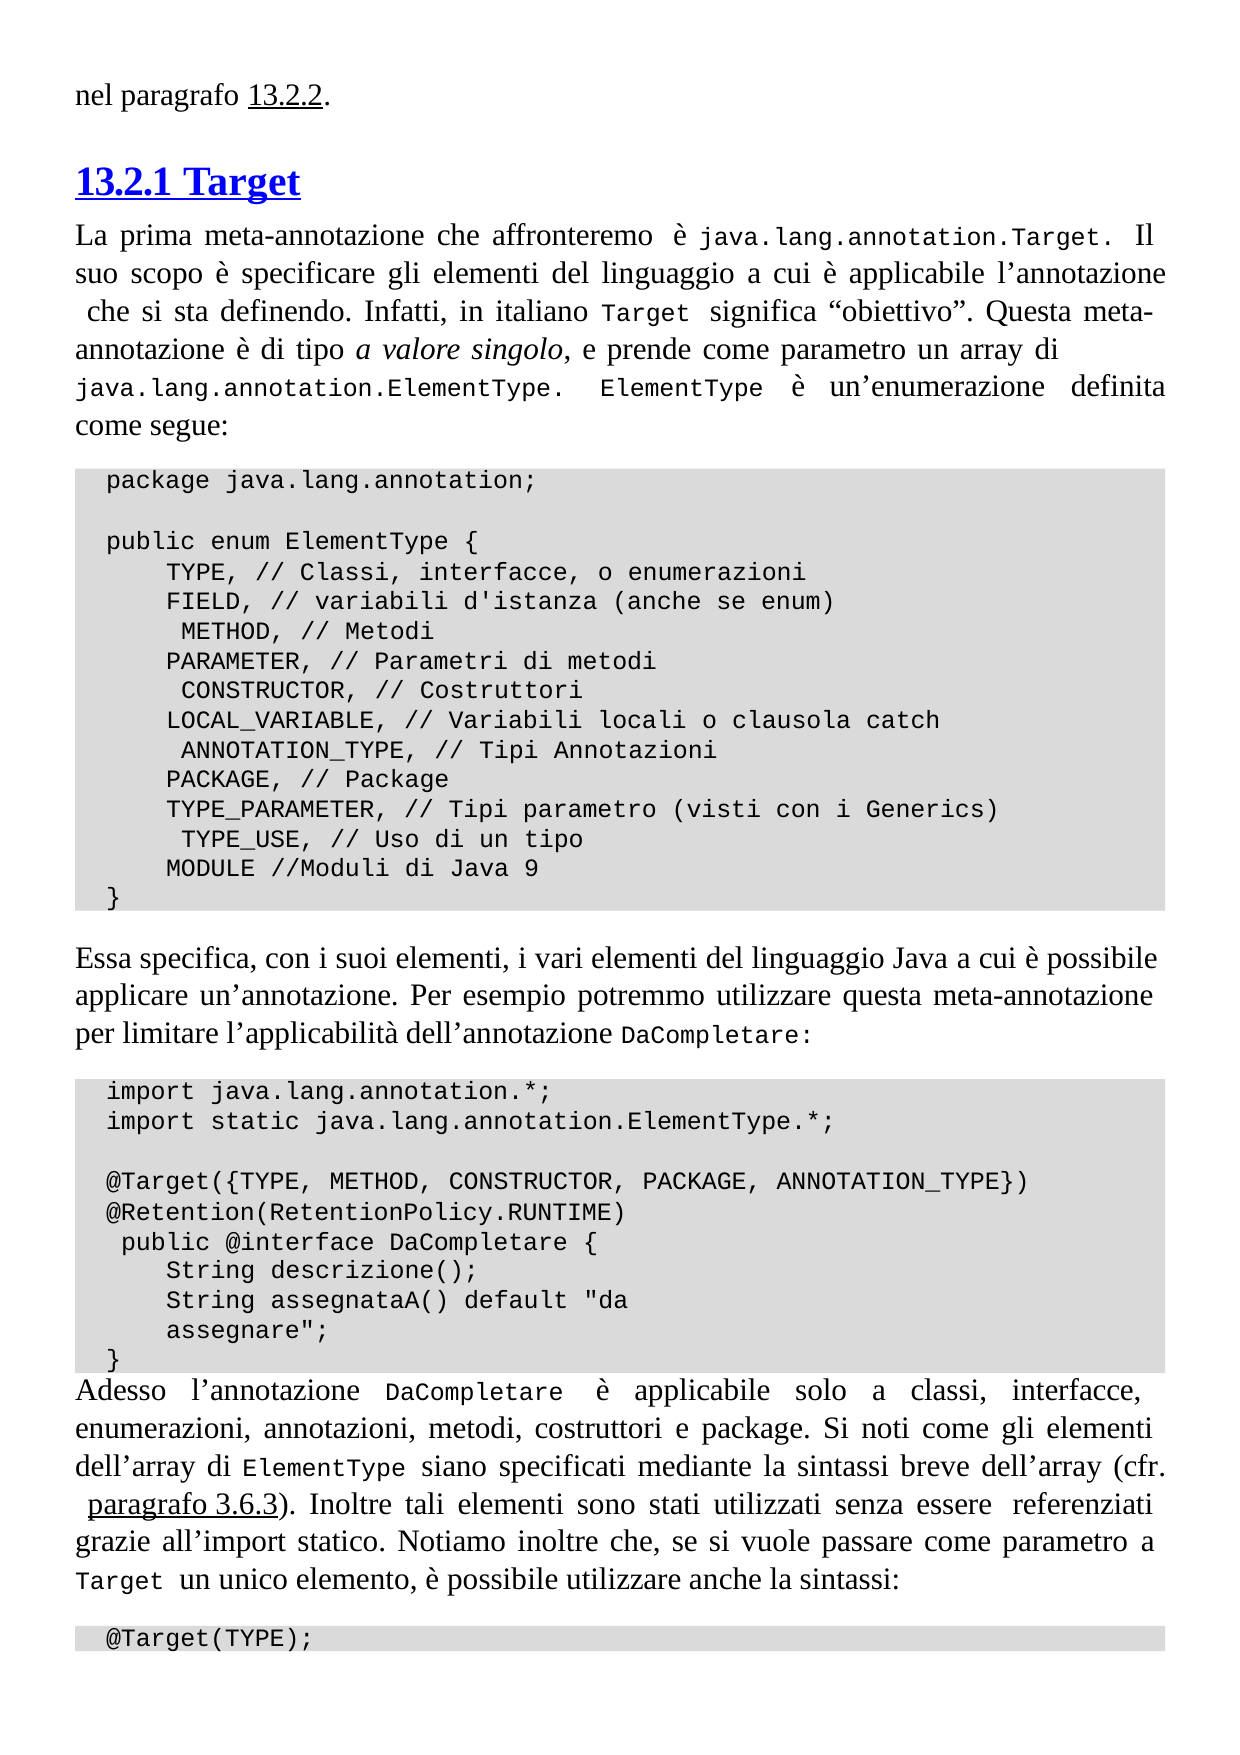

nel paragrafo 13.2.2.

13.2.1 Target
La prima meta-annotazione che affronteremo è java.lang.annotation.Target. Il  suo scopo è specificare gli elementi del linguaggio a cui è applicabile l’annotazione  che si sta definendo. Infatti, in italiano Target significa “obiettivo”. Questa meta-  annotazione è di tipo a valore singolo, e prende come parametro un array di
ElementType	è	un’enumerazione	definita
java.lang.annotation.ElementType.
come segue:
package java.lang.annotation;

public enum ElementType {
TYPE, // Classi, interfacce, o enumerazioni  FIELD, // variabili d'istanza (anche se enum)  METHOD, // Metodi
PARAMETER, // Parametri di metodi  CONSTRUCTOR, // Costruttori
LOCAL_VARIABLE, // Variabili locali o clausola catch  ANNOTATION_TYPE, // Tipi Annotazioni
PACKAGE, // Package
TYPE_PARAMETER, // Tipi parametro (visti con i Generics)  TYPE_USE, // Uso di un tipo
MODULE //Moduli di Java 9
}
Essa specifica, con i suoi elementi, i vari elementi del linguaggio Java a cui è possibile  applicare un’annotazione. Per esempio potremmo utilizzare questa meta-annotazione  per limitare l’applicabilità dell’annotazione DaCompletare:
import java.lang.annotation.*;
import static java.lang.annotation.ElementType.*;

@Target({TYPE, METHOD, CONSTRUCTOR, PACKAGE, ANNOTATION_TYPE})
@Retention(RetentionPolicy.RUNTIME)  public @interface DaCompletare {
String descrizione();
String assegnataA() default "da assegnare";
}
Adesso l’annotazione DaCompletare è applicabile solo a classi, interfacce,  enumerazioni, annotazioni, metodi, costruttori e package. Si noti come gli elementi  dell’array di ElementType siano specificati mediante la sintassi breve dell’array (cfr.  paragrafo 3.6.3). Inoltre tali elementi sono stati utilizzati senza essere referenziati  grazie all’import statico. Notiamo inoltre che, se si vuole passare come parametro a  Target un unico elemento, è possibile utilizzare anche la sintassi:
@Target(TYPE);